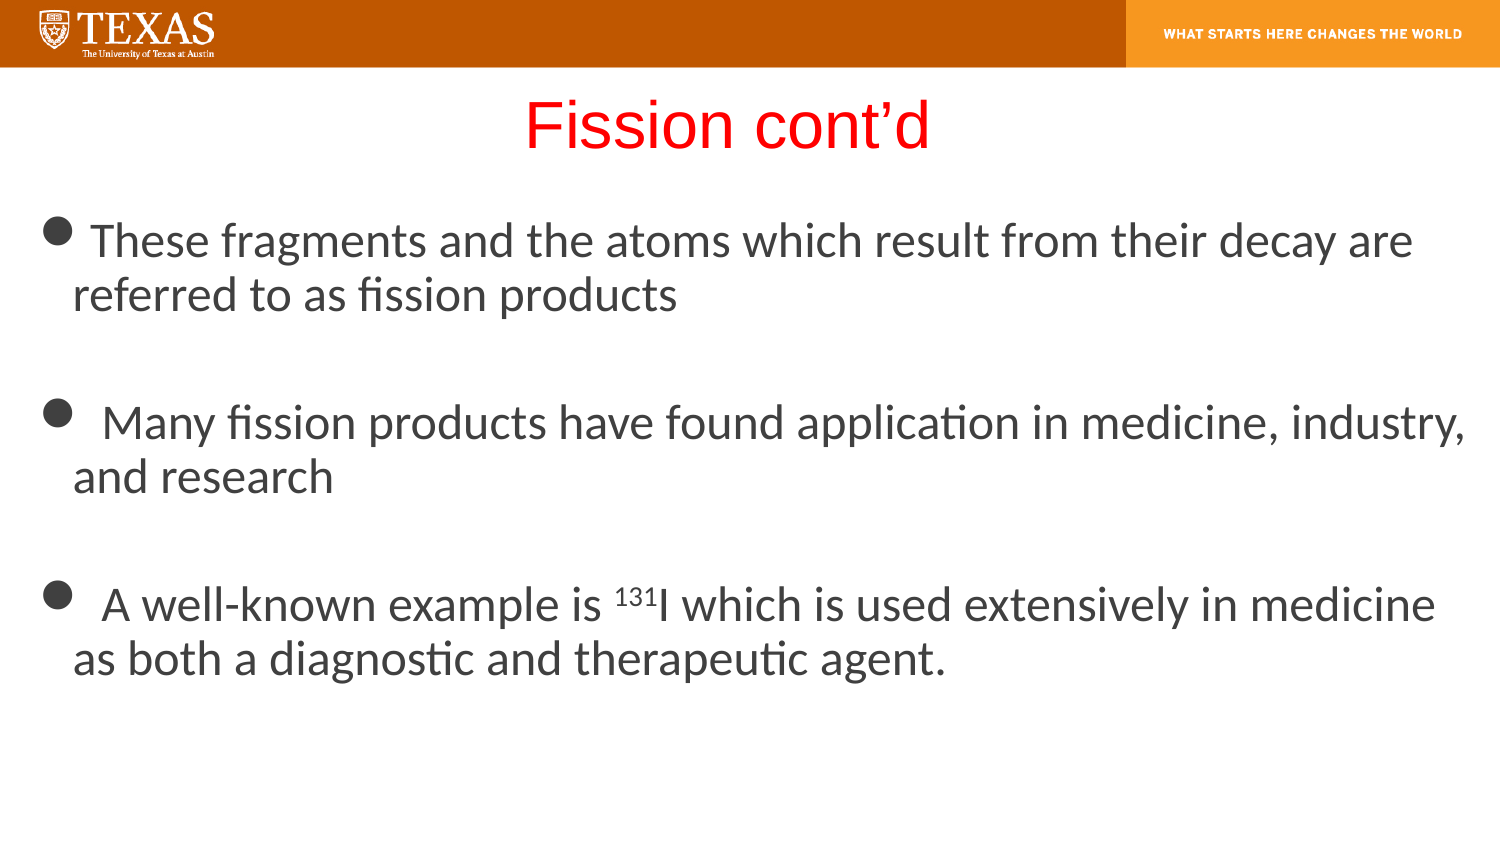

# Fission cont’d
These fragments and the atoms which result from their decay are referred to as fission products

 Many fission products have found application in medicine, industry, and research

 A well-known example is 131I which is used extensively in medicine as both a diagnostic and therapeutic agent.